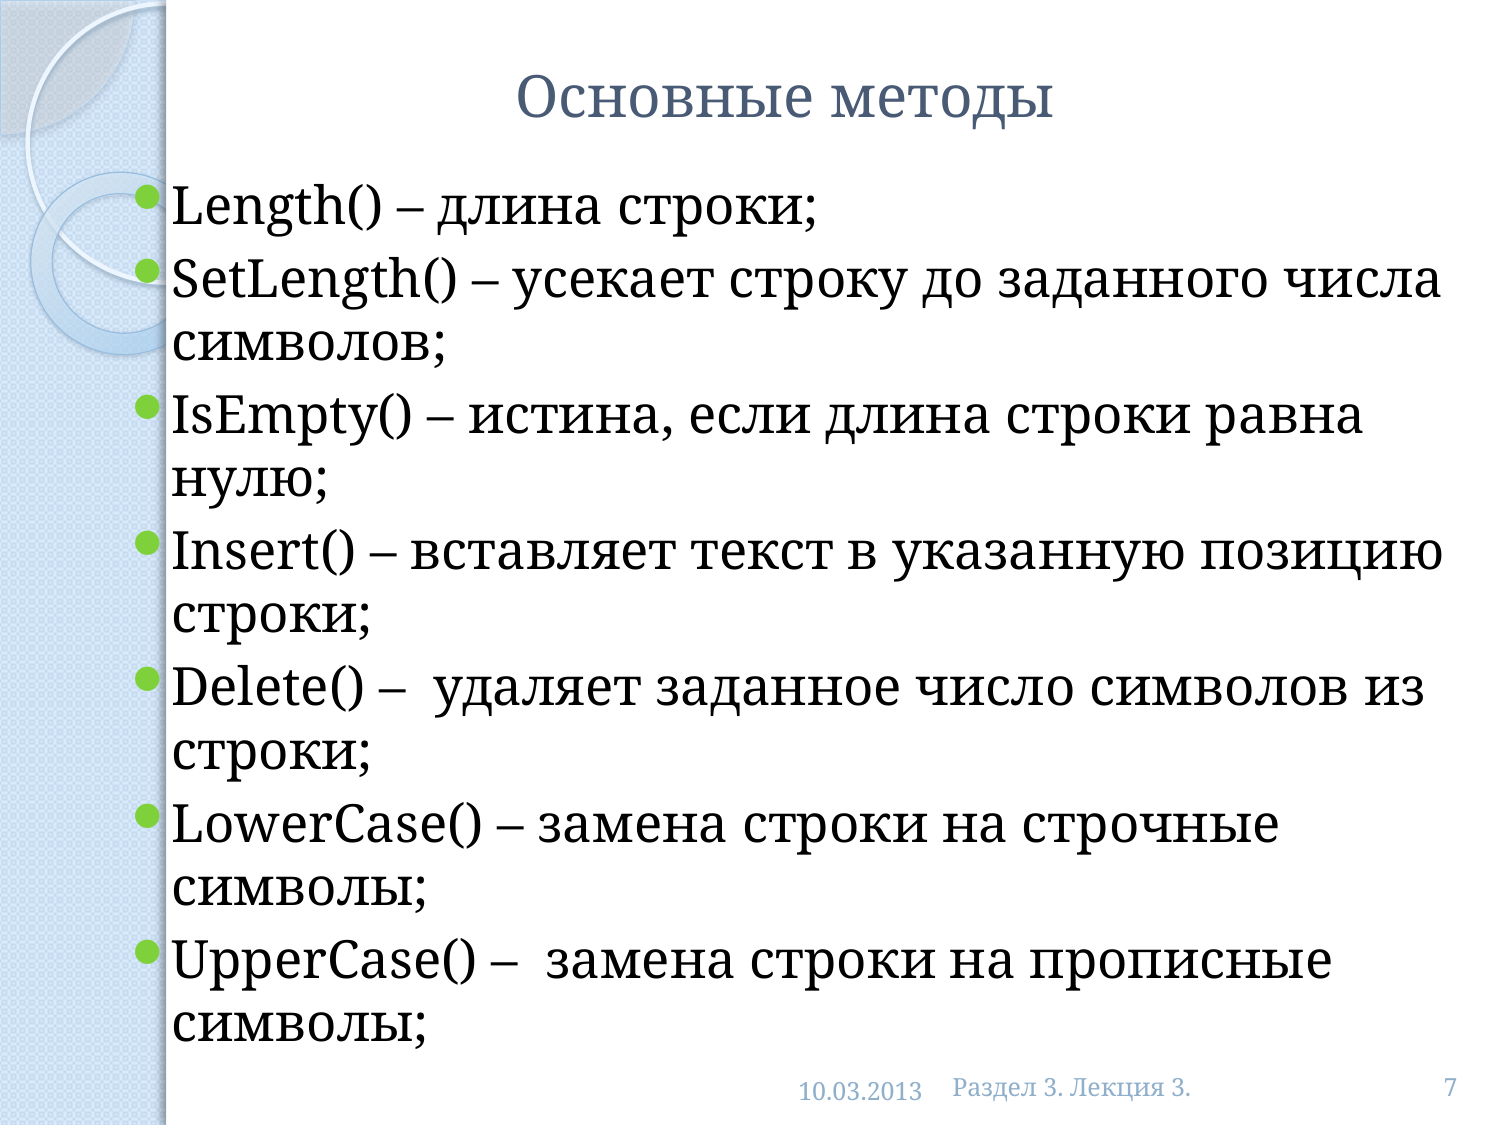

# Основные методы
Length() – длина строки;
SetLength() – усекает строку до заданного числа символов;
IsEmpty() – истина, если длина строки равна нулю;
Insert() – вставляет текст в указанную позицию строки;
Delete() –  удаляет заданное число символов из строки;
LowerCase() – замена строки на строчные символы;
UpperCase() –  замена строки на прописные символы;

10.03.2013
Раздел 3. Лекция 3.
7